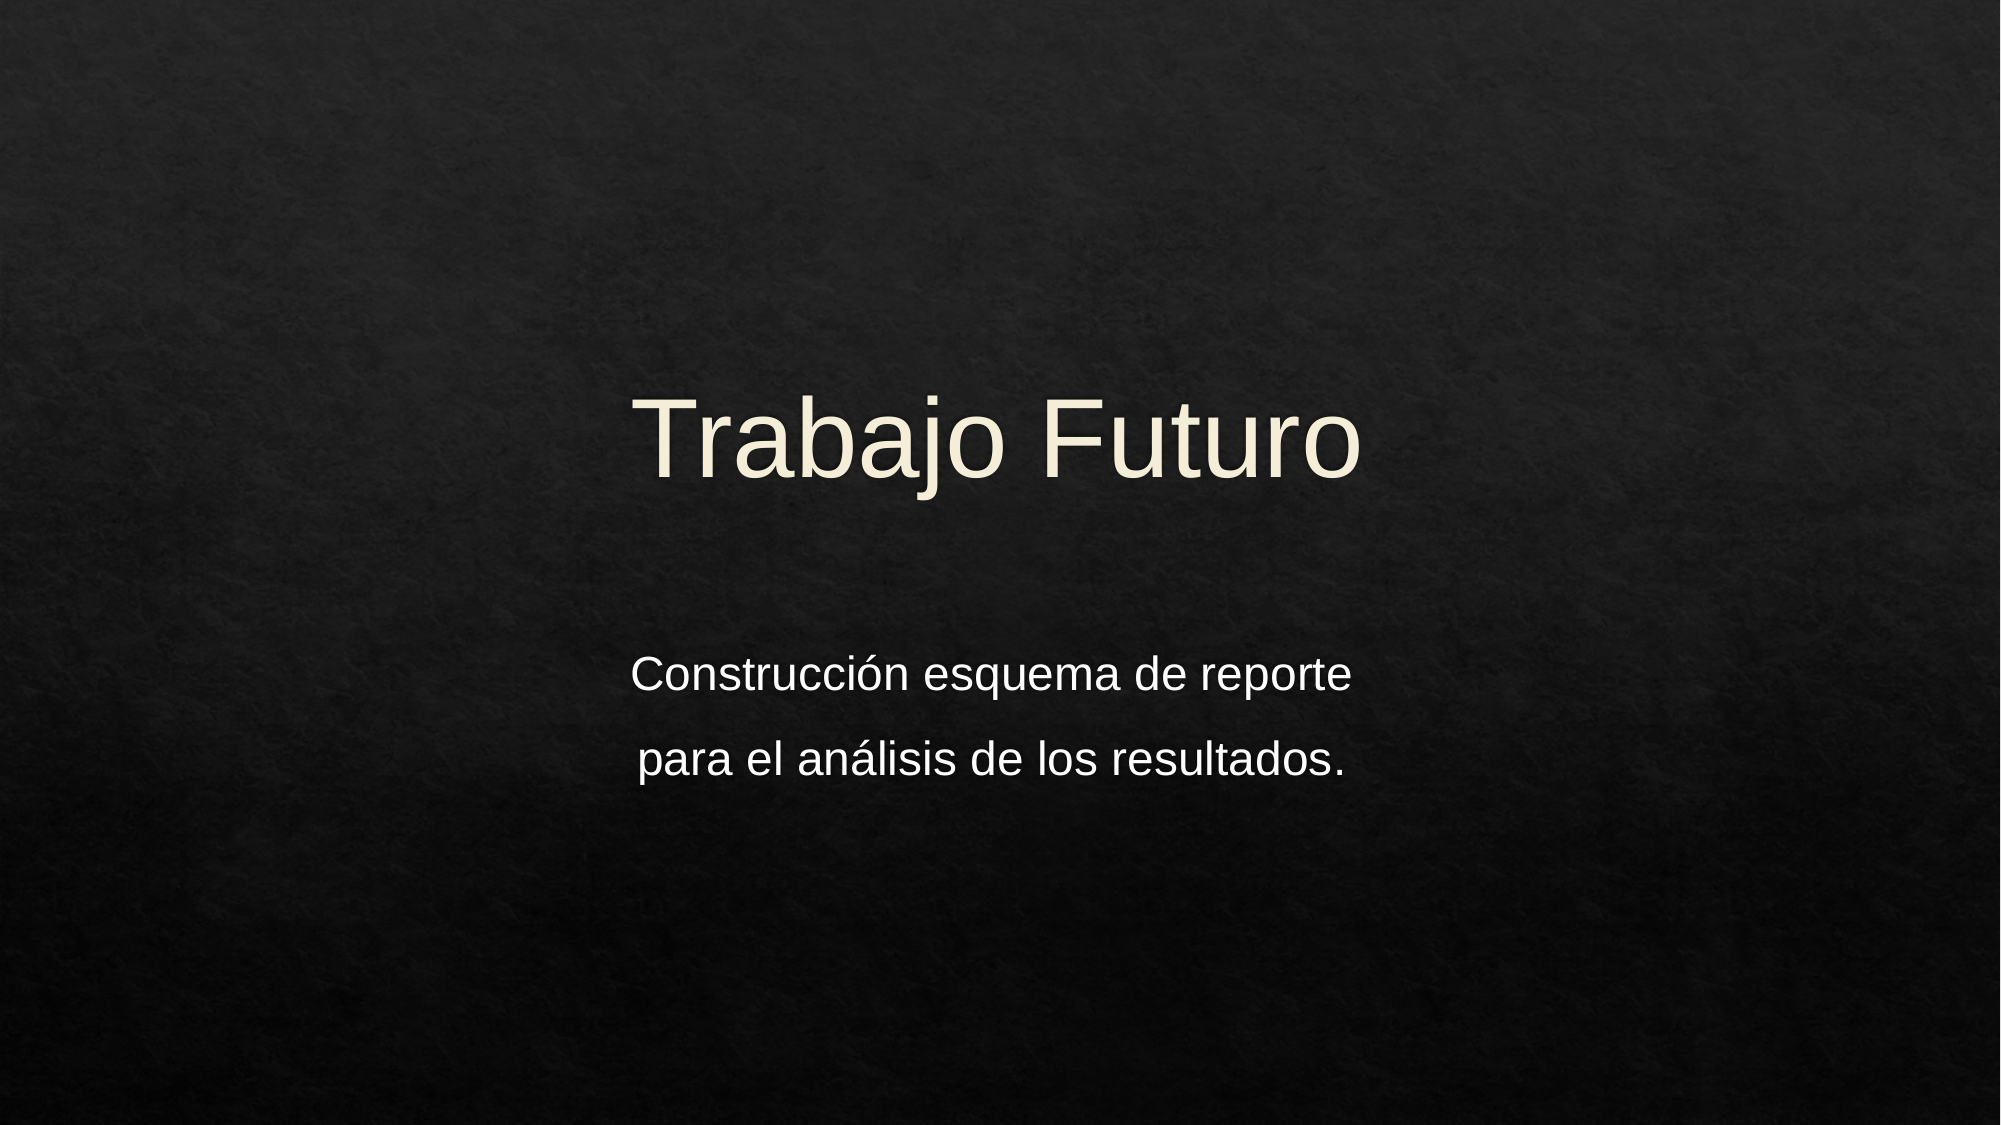

# Trabajo Futuro
Construcción esquema de reporte
para el análisis de los resultados.